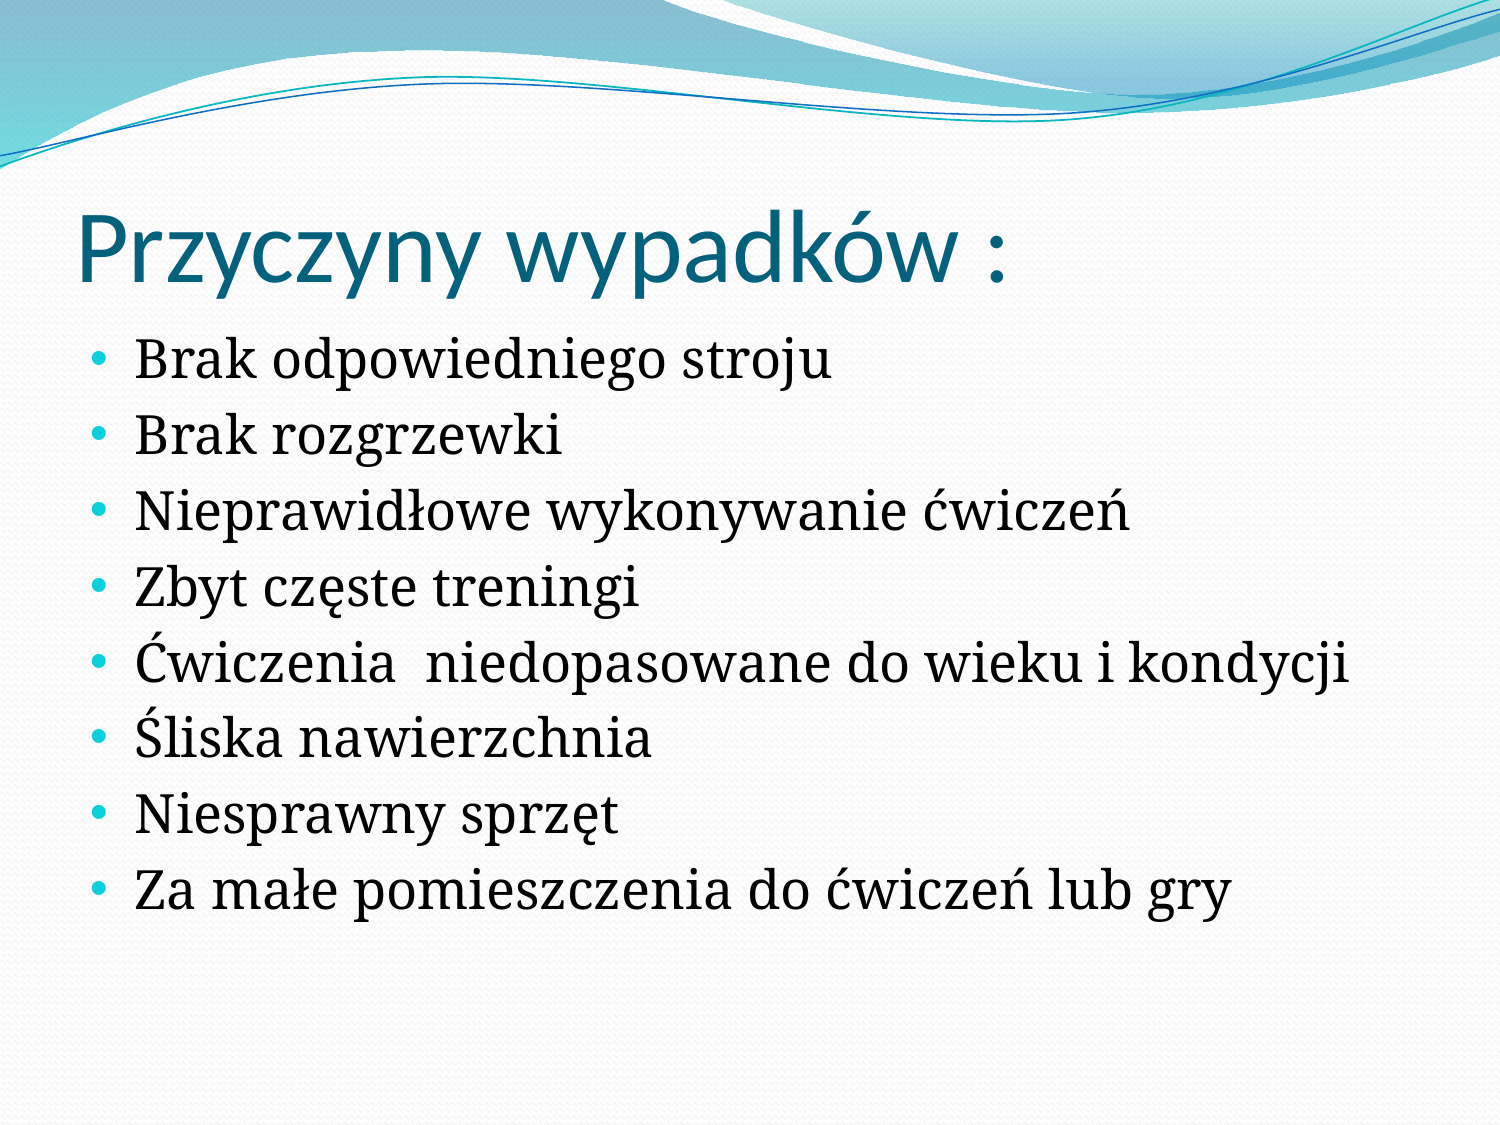

# Przyczyny wypadków :
Brak odpowiedniego stroju
Brak rozgrzewki
Nieprawidłowe wykonywanie ćwiczeń
Zbyt częste treningi
Ćwiczenia  niedopasowane do wieku i kondycji
Śliska nawierzchnia
Niesprawny sprzęt
Za małe pomieszczenia do ćwiczeń lub gry